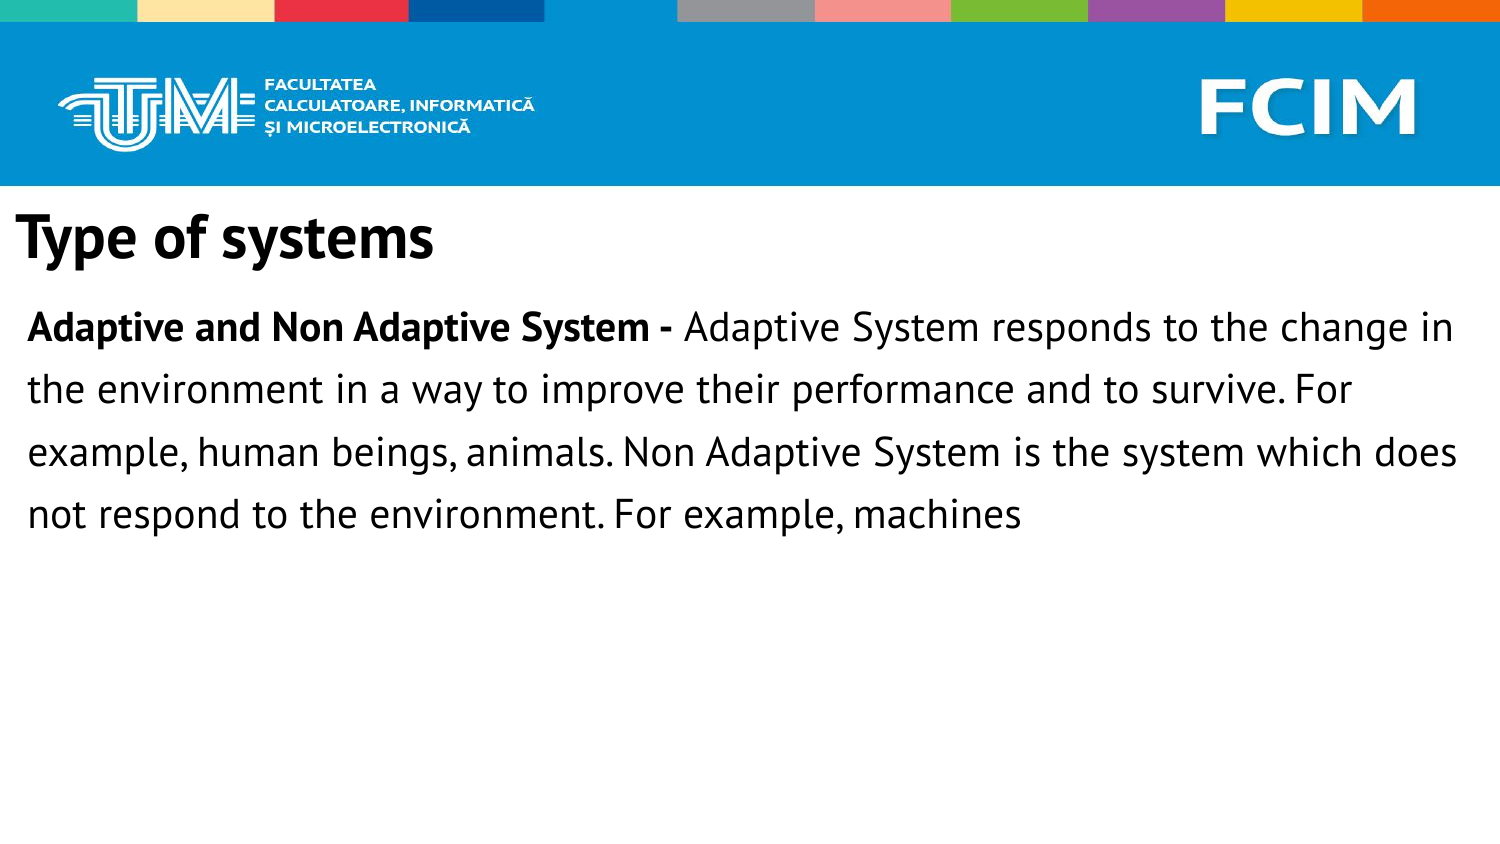

# Type of systems
Adaptive and Non Adaptive System - Adaptive System responds to the change in the environment in a way to improve their performance and to survive. For example, human beings, animals. Non Adaptive System is the system which does not respond to the environment. For example, machines